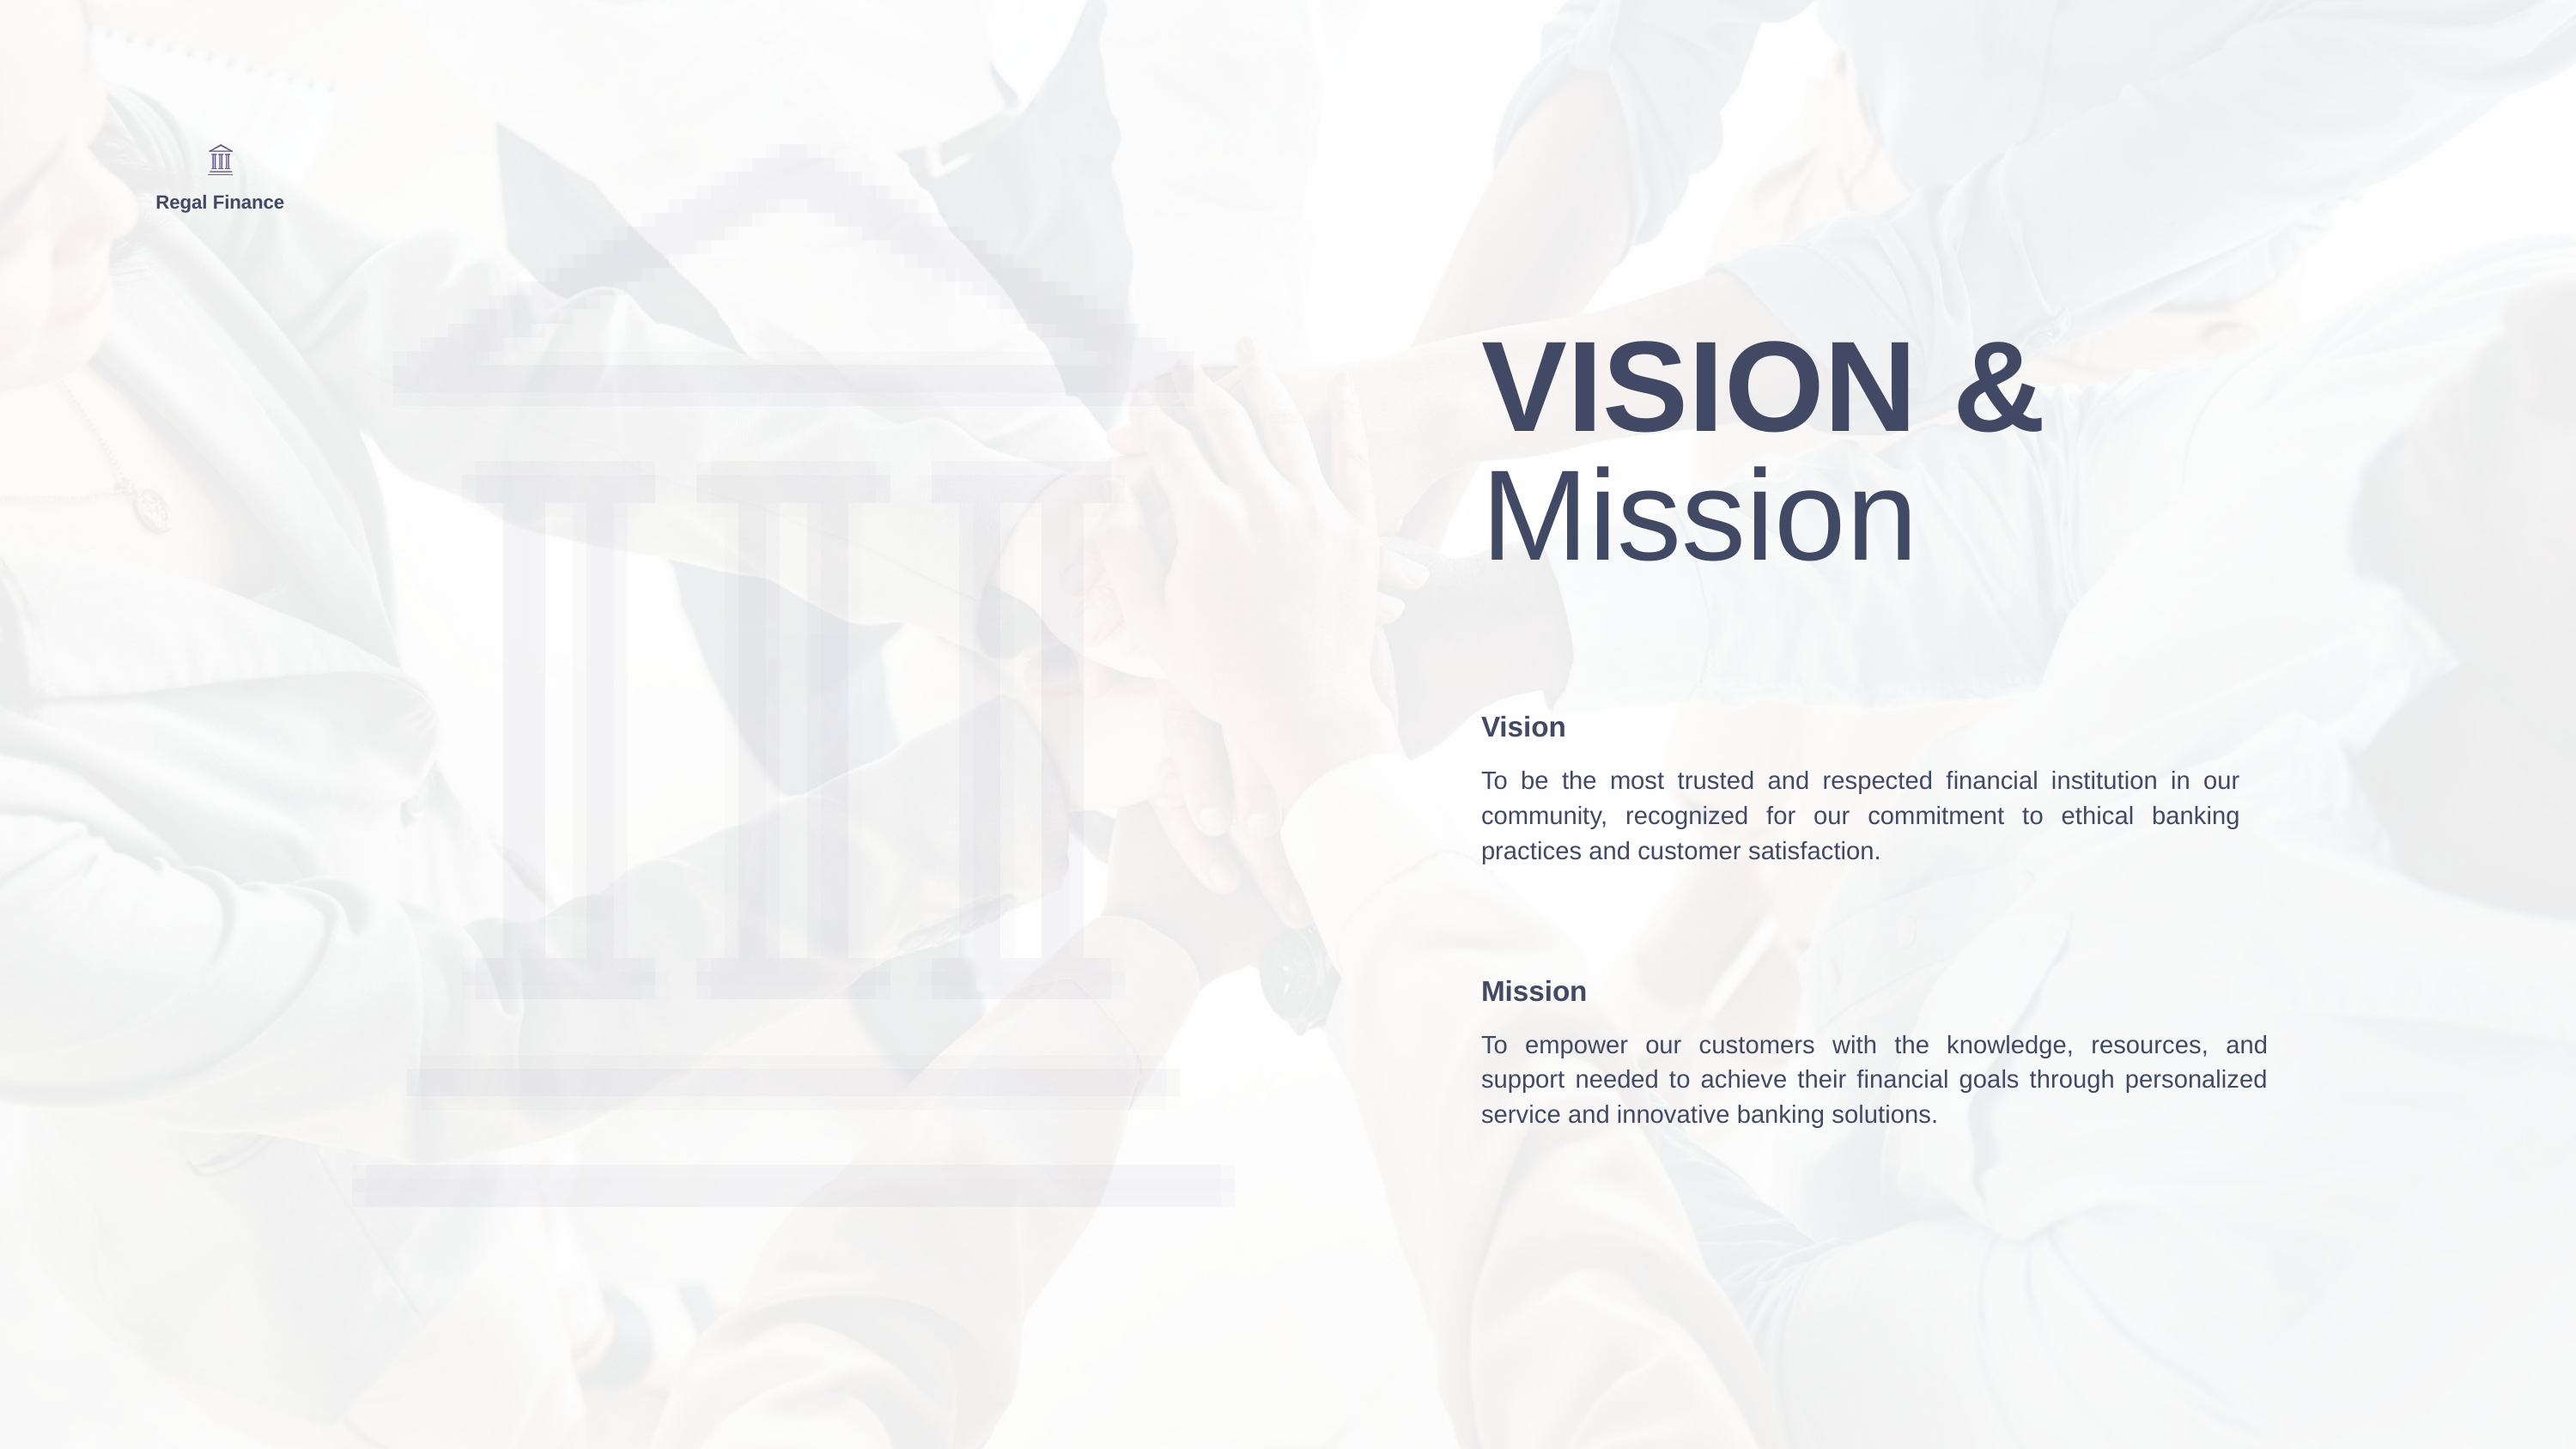

Regal Finance

VISION &
Mission
Vision
To be the most trusted and respected financial institution in our community, recognized for our commitment to ethical banking practices and customer satisfaction.
Mission
To empower our customers with the knowledge, resources, and support needed to achieve their financial goals through personalized service and innovative banking solutions.